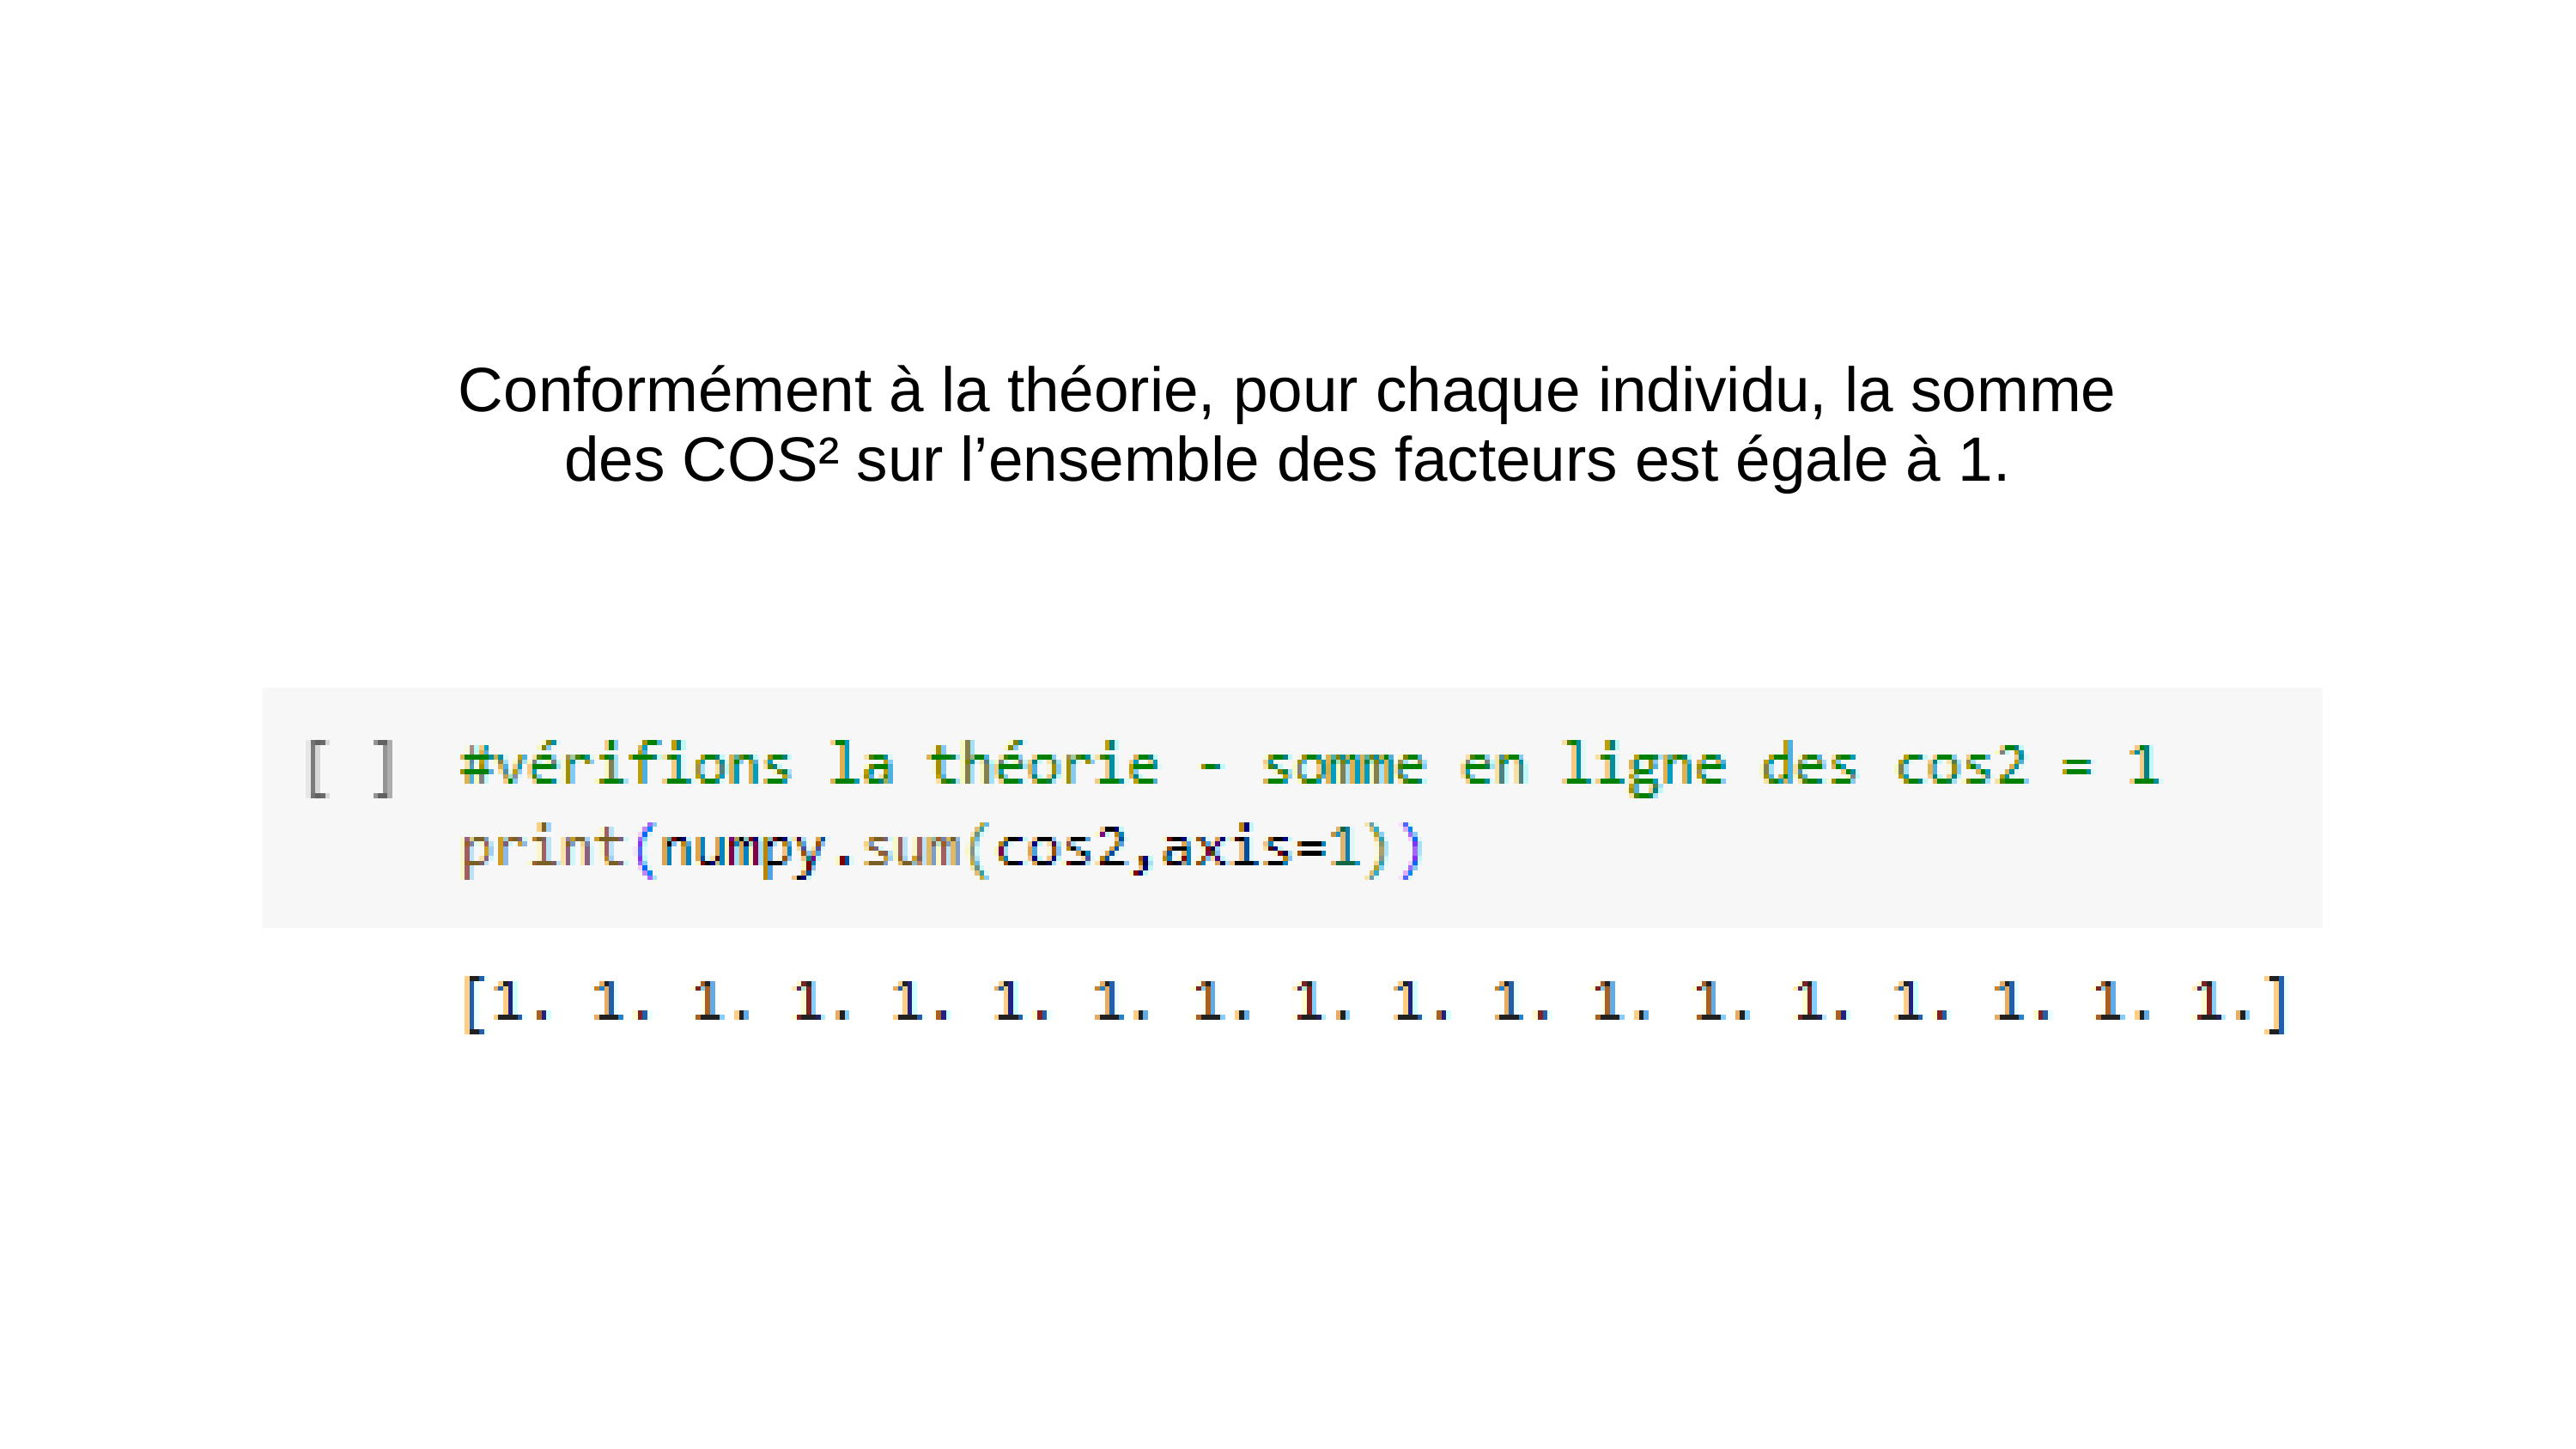

Conformément à la théorie, pour chaque individu, la somme des COS² sur l’ensemble des facteurs est égale à 1.